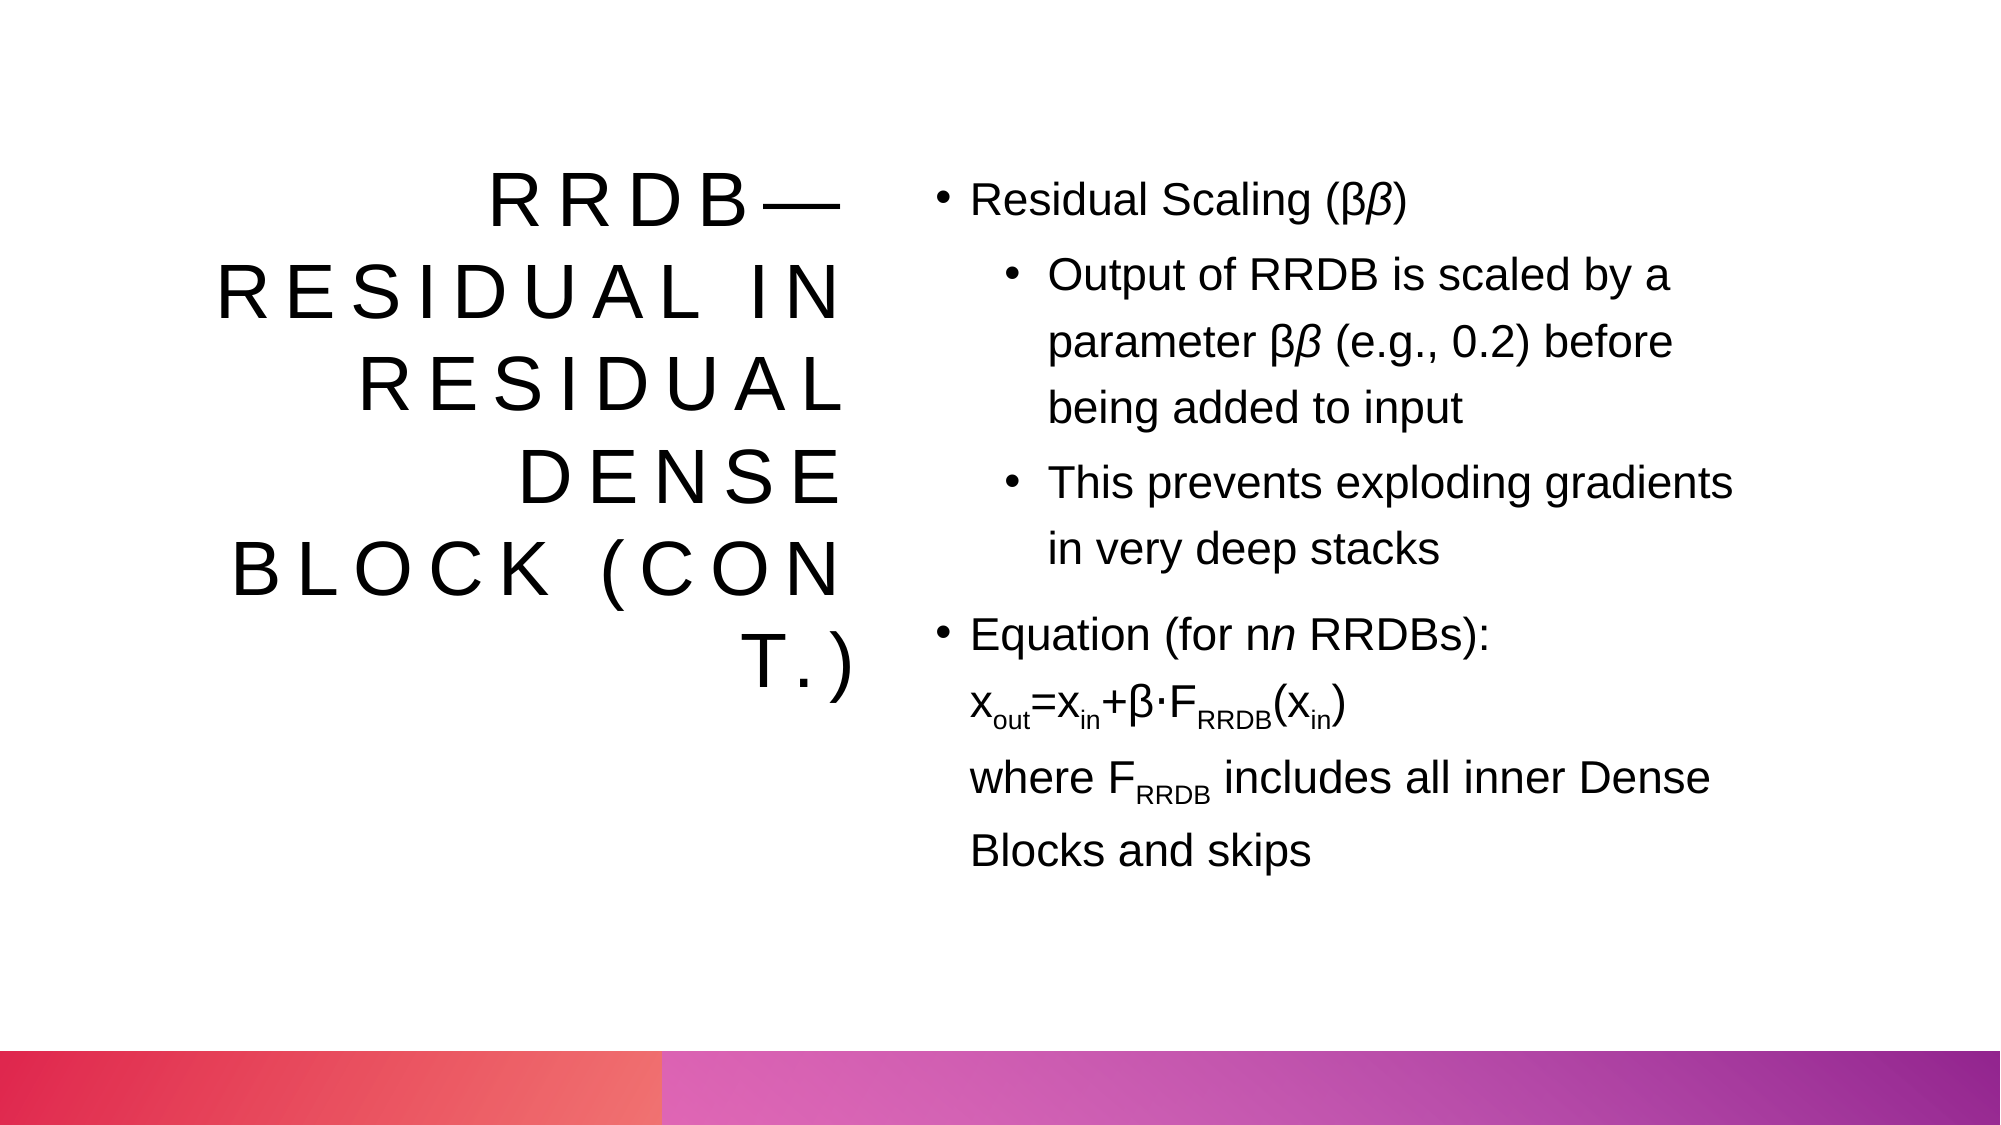

# RRDB—Residual in Residual Dense Block (Cont.)
Residual Scaling (ββ)
Output of RRDB is scaled by a parameter ββ (e.g., 0.2) before being added to input
This prevents exploding gradients in very deep stacks
Equation (for nn RRDBs):
xout=xin+β⋅FRRDB(xin)
where FRRDB includes all inner Dense Blocks and skips